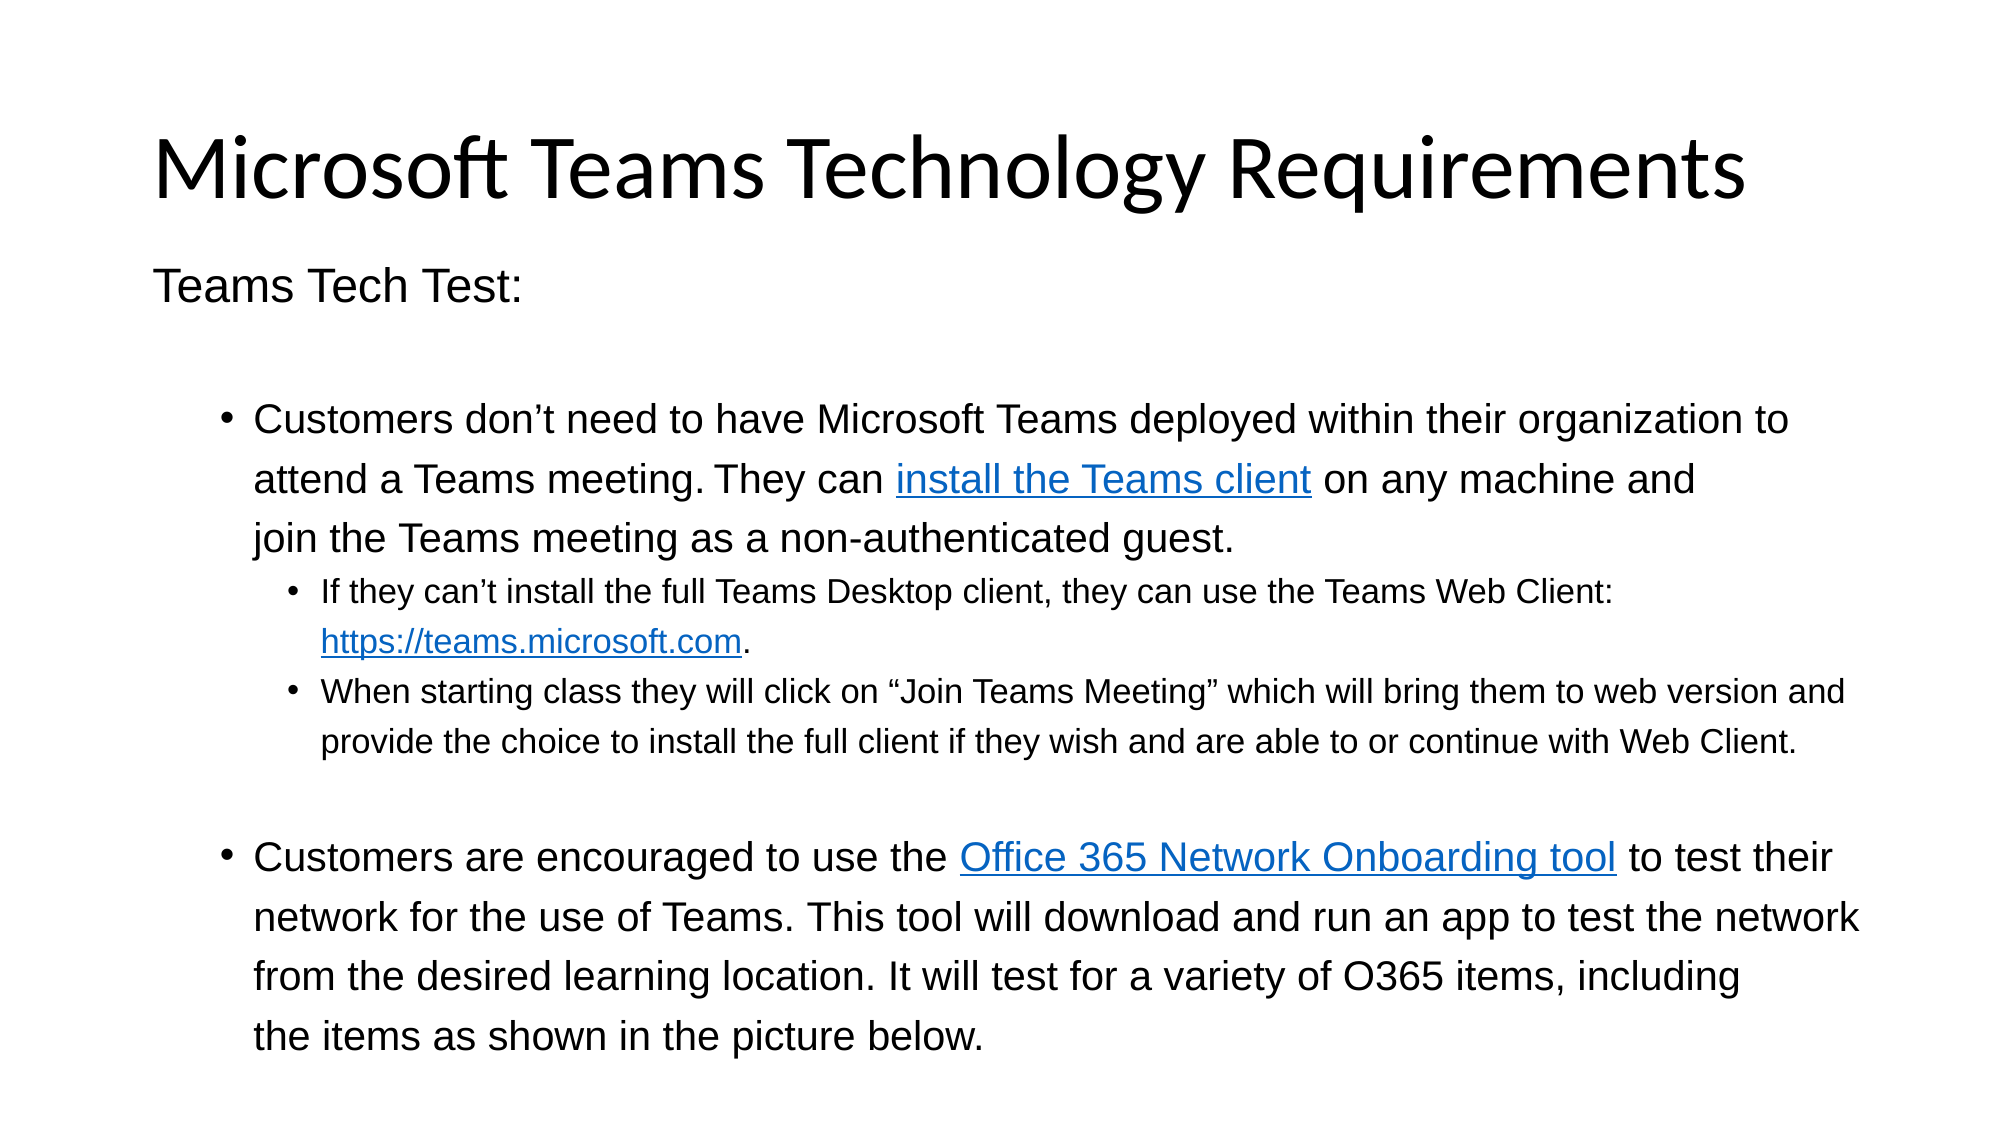

# Microsoft Teams Technology Requirements
Teams Tech Test:

Customers don’t need to have Microsoft Teams deployed within their organization to attend a Teams meeting. They can install the Teams client on any machine and join the Teams meeting as a non-authenticated guest.
If they can’t install the full Teams Desktop client, they can use the Teams Web Client: https://teams.microsoft.com.
When starting class they will click on “Join Teams Meeting” which will bring them to web version and provide the choice to install the full client if they wish and are able to or continue with Web Client.

Customers are encouraged to use the Office 365 Network Onboarding tool to test their network for the use of Teams. This tool will download and run an app to test the network from the desired learning location. It will test for a variety of O365 items, including the items as shown in the picture below.